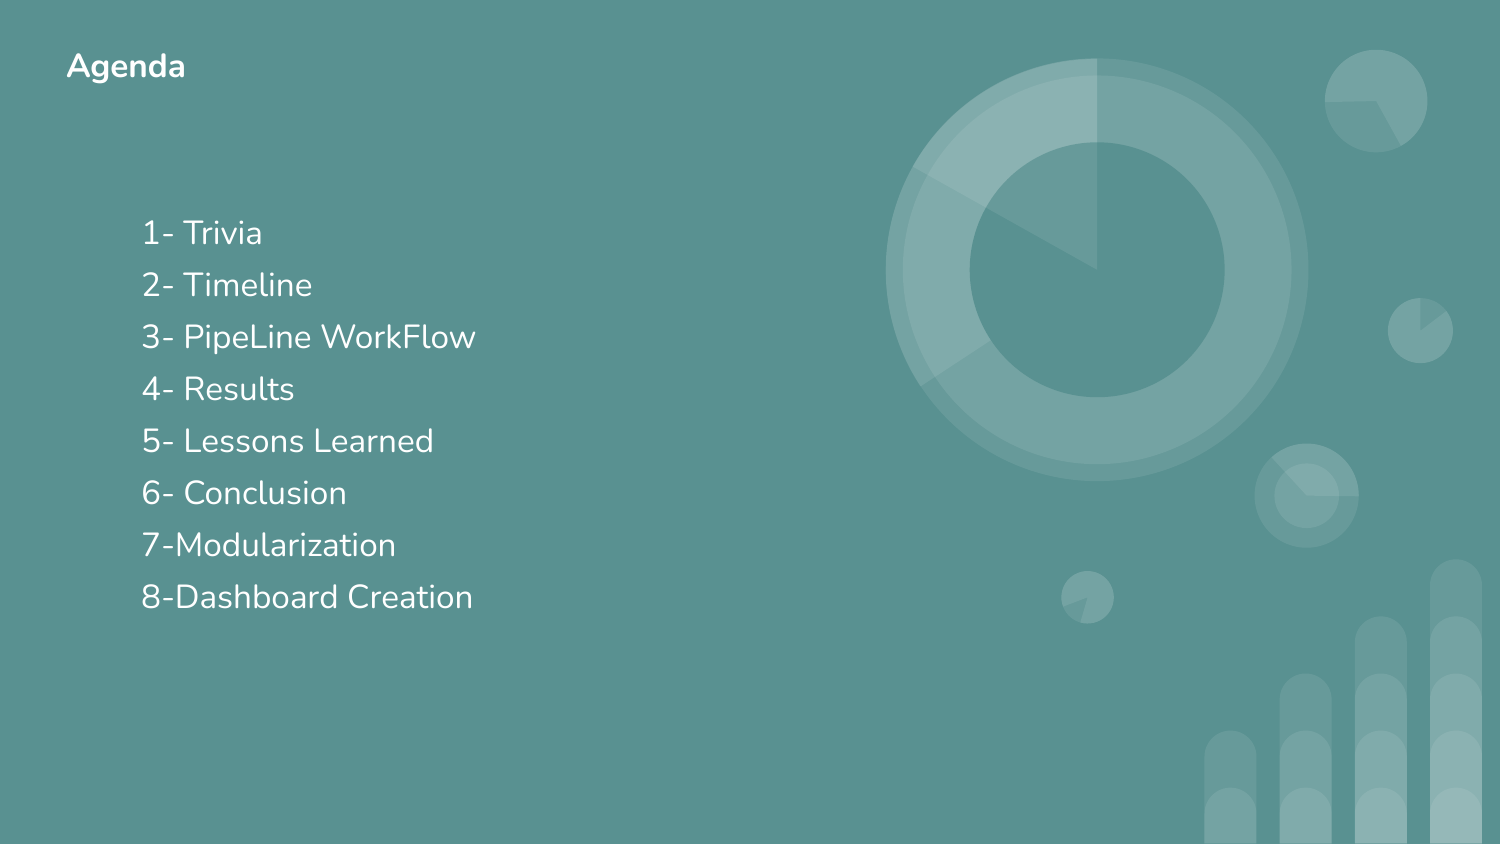

Agenda
1- Trivia
2- Timeline
3- PipeLine WorkFlow
4- Results
5- Lessons Learned
6- Conclusion
7-Modularization
8-Dashboard Creation